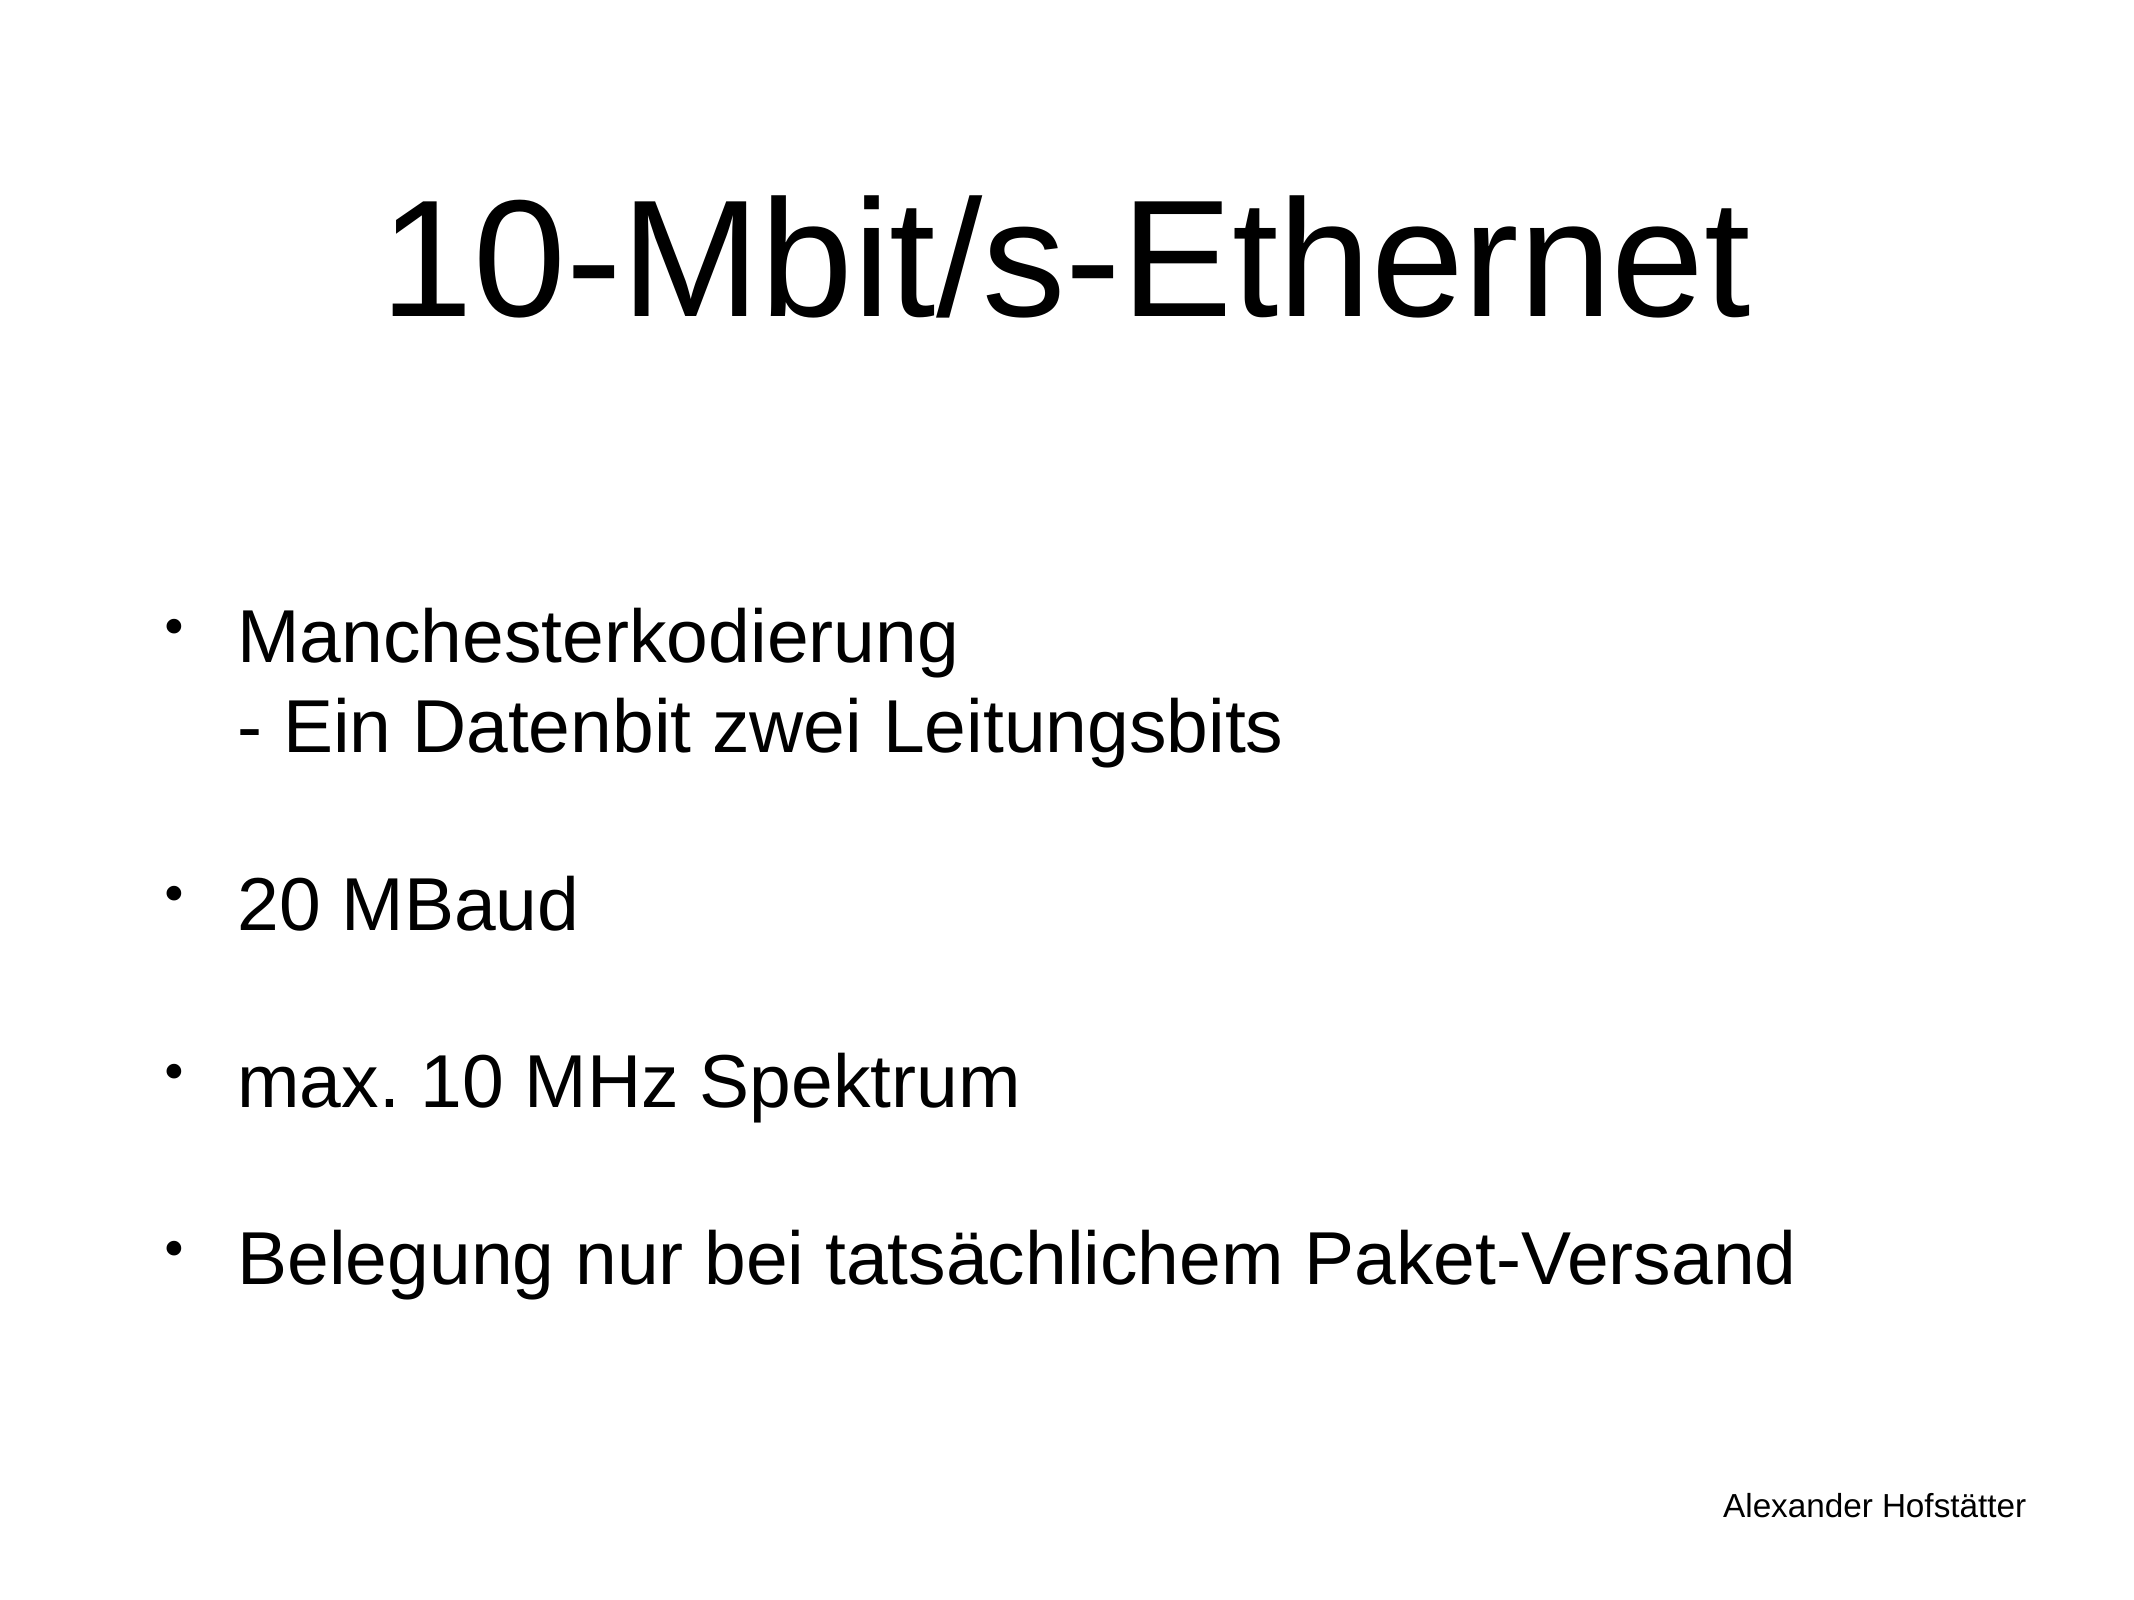

# 10-Mbit/s-Ethernet
Manchesterkodierung
- Ein Datenbit zwei Leitungsbits
20 MBaud
max. 10 MHz Spektrum
Belegung nur bei tatsächlichem Paket-Versand